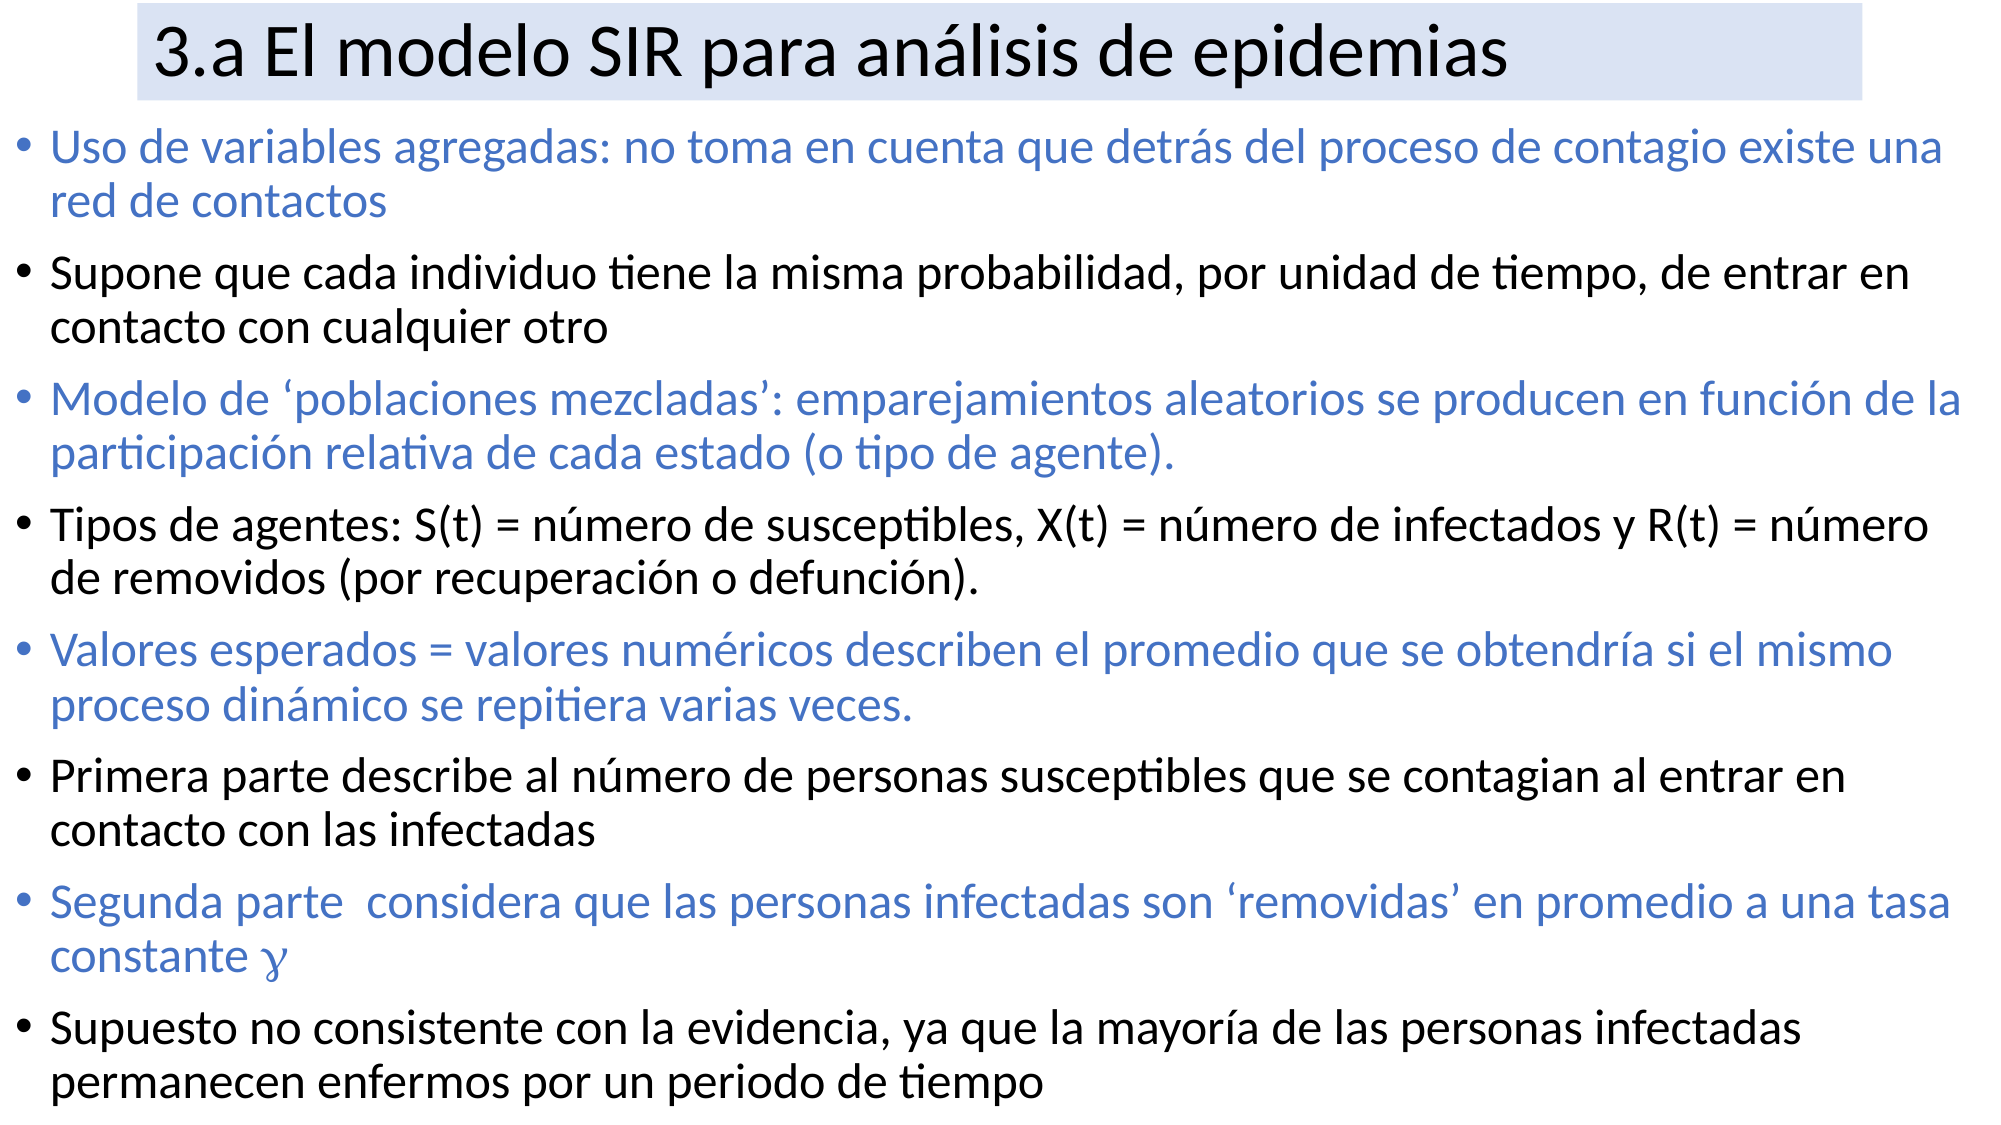

# 3.a El modelo SIR para análisis de epidemias
Uso de variables agregadas: no toma en cuenta que detrás del proceso de contagio existe una red de contactos
Supone que cada individuo tiene la misma probabilidad, por unidad de tiempo, de entrar en contacto con cualquier otro
Modelo de ‘poblaciones mezcladas’: emparejamientos aleatorios se producen en función de la participación relativa de cada estado (o tipo de agente).
Tipos de agentes: S(t) = número de susceptibles, X(t) = número de infectados y R(t) = número de removidos (por recuperación o defunción).
Valores esperados = valores numéricos describen el promedio que se obtendría si el mismo proceso dinámico se repitiera varias veces.
Primera parte describe al número de personas susceptibles que se contagian al entrar en contacto con las infectadas
Segunda parte  considera que las personas infectadas son ‘removidas’ en promedio a una tasa constante γ
Supuesto no consistente con la evidencia, ya que la mayoría de las personas infectadas permanecen enfermos por un periodo de tiempo